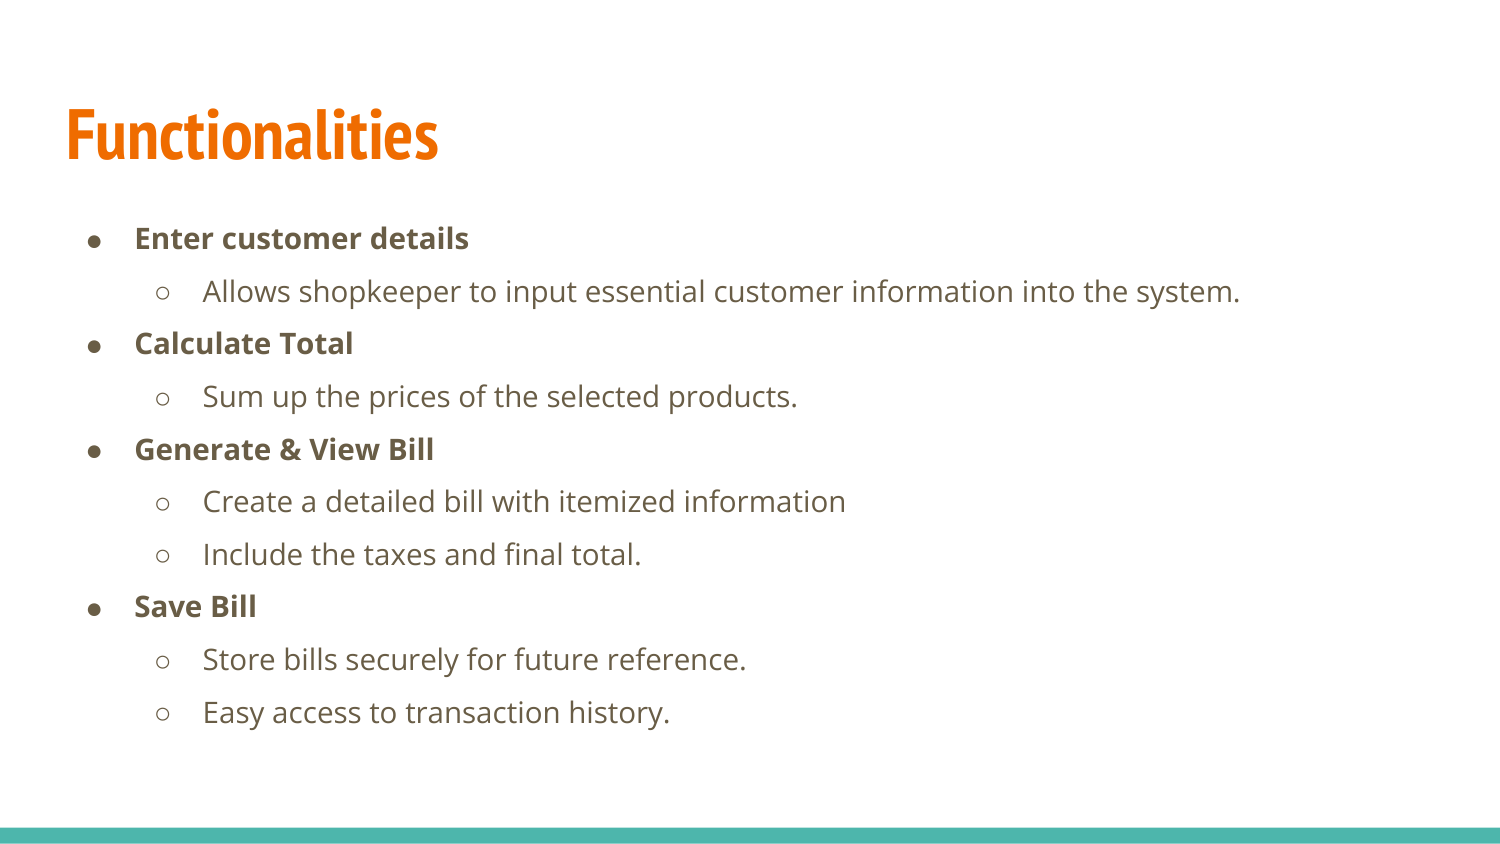

# Functionalities
Enter customer details
Allows shopkeeper to input essential customer information into the system.
Calculate Total
Sum up the prices of the selected products.
Generate & View Bill
Create a detailed bill with itemized information
Include the taxes and final total.
Save Bill
Store bills securely for future reference.
Easy access to transaction history.